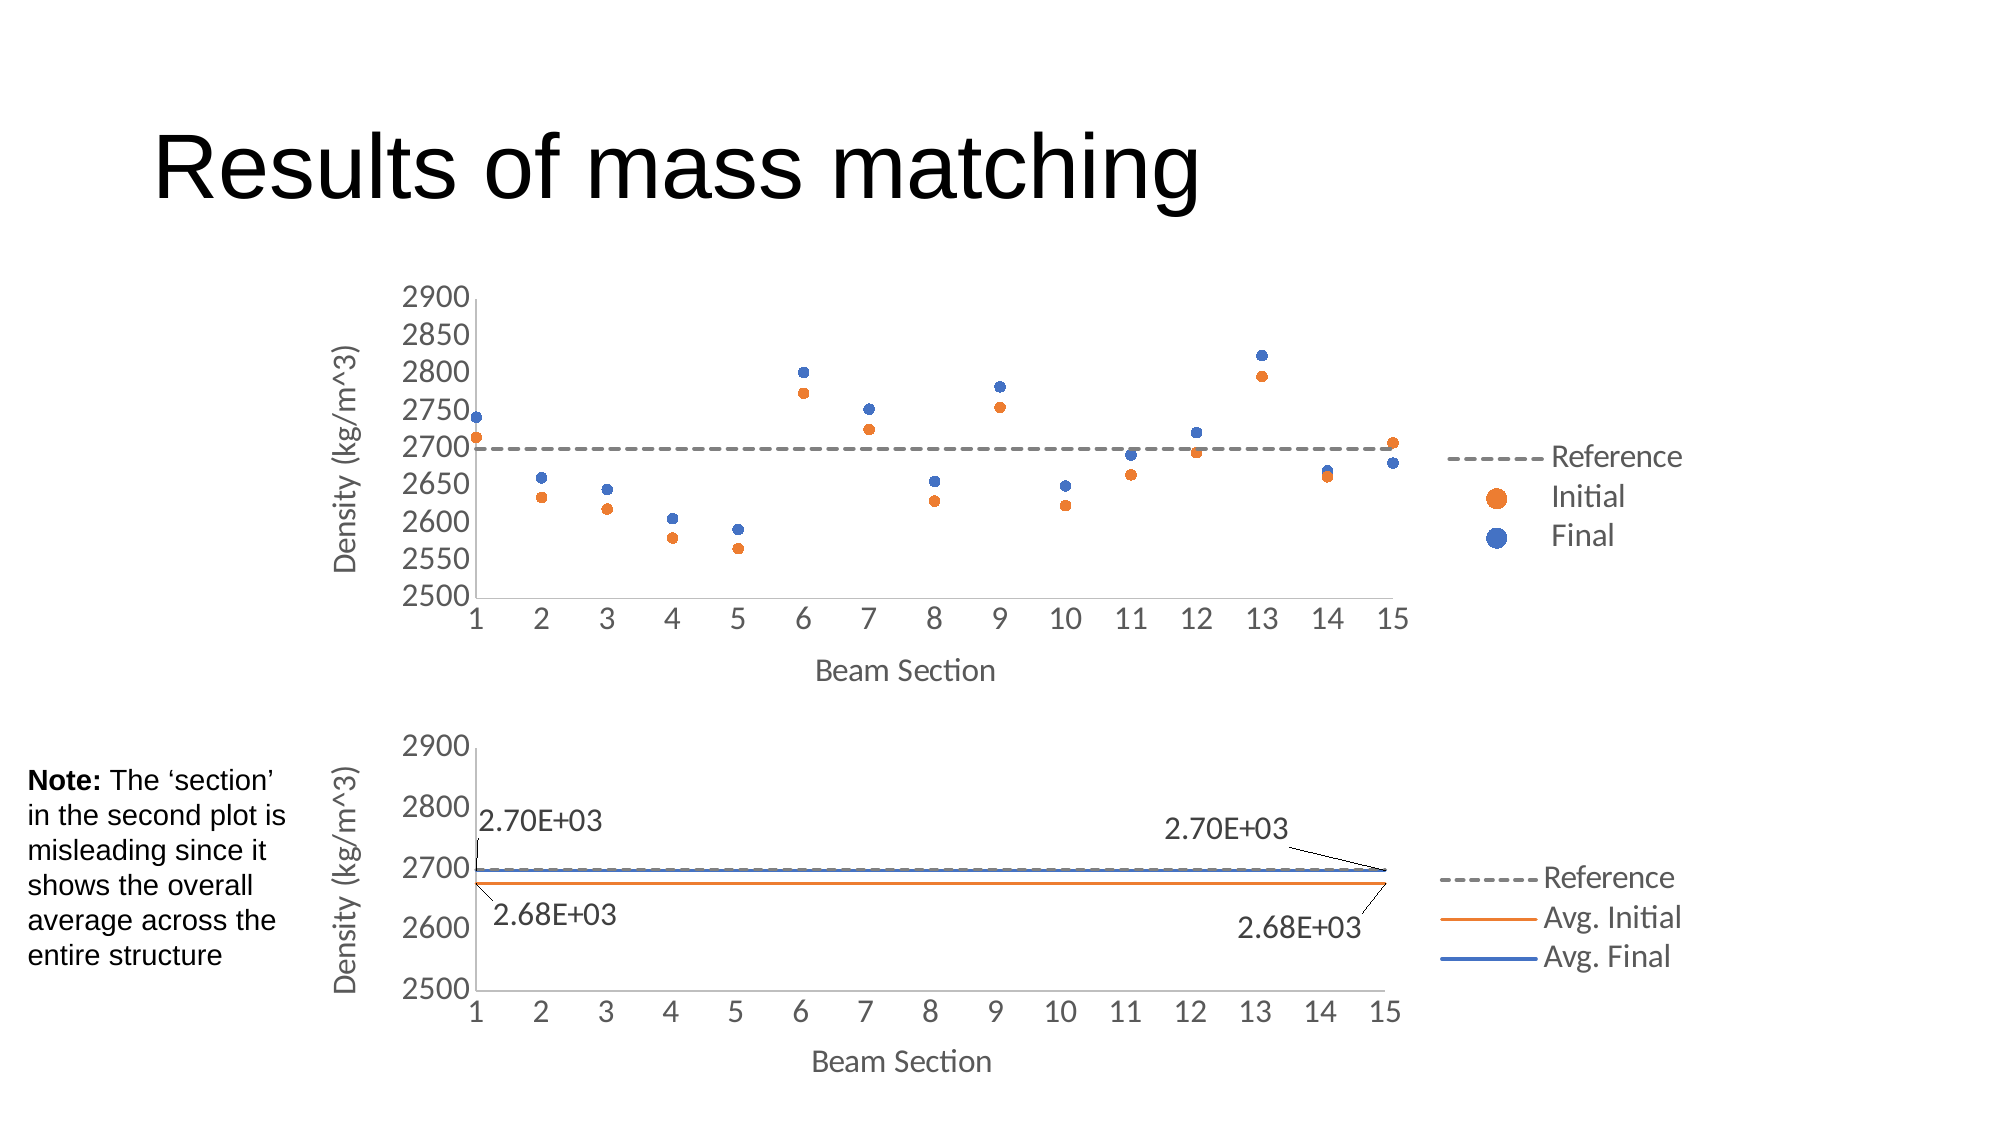

# Results of mass matching

### Chart

| Category |  |  |  |
|---|---|---|---|

### Chart

| Category |  |  |  |
|---|---|---|---|
Note: The ‘section’ in the second plot is misleading since it shows the overall average across the entire structure